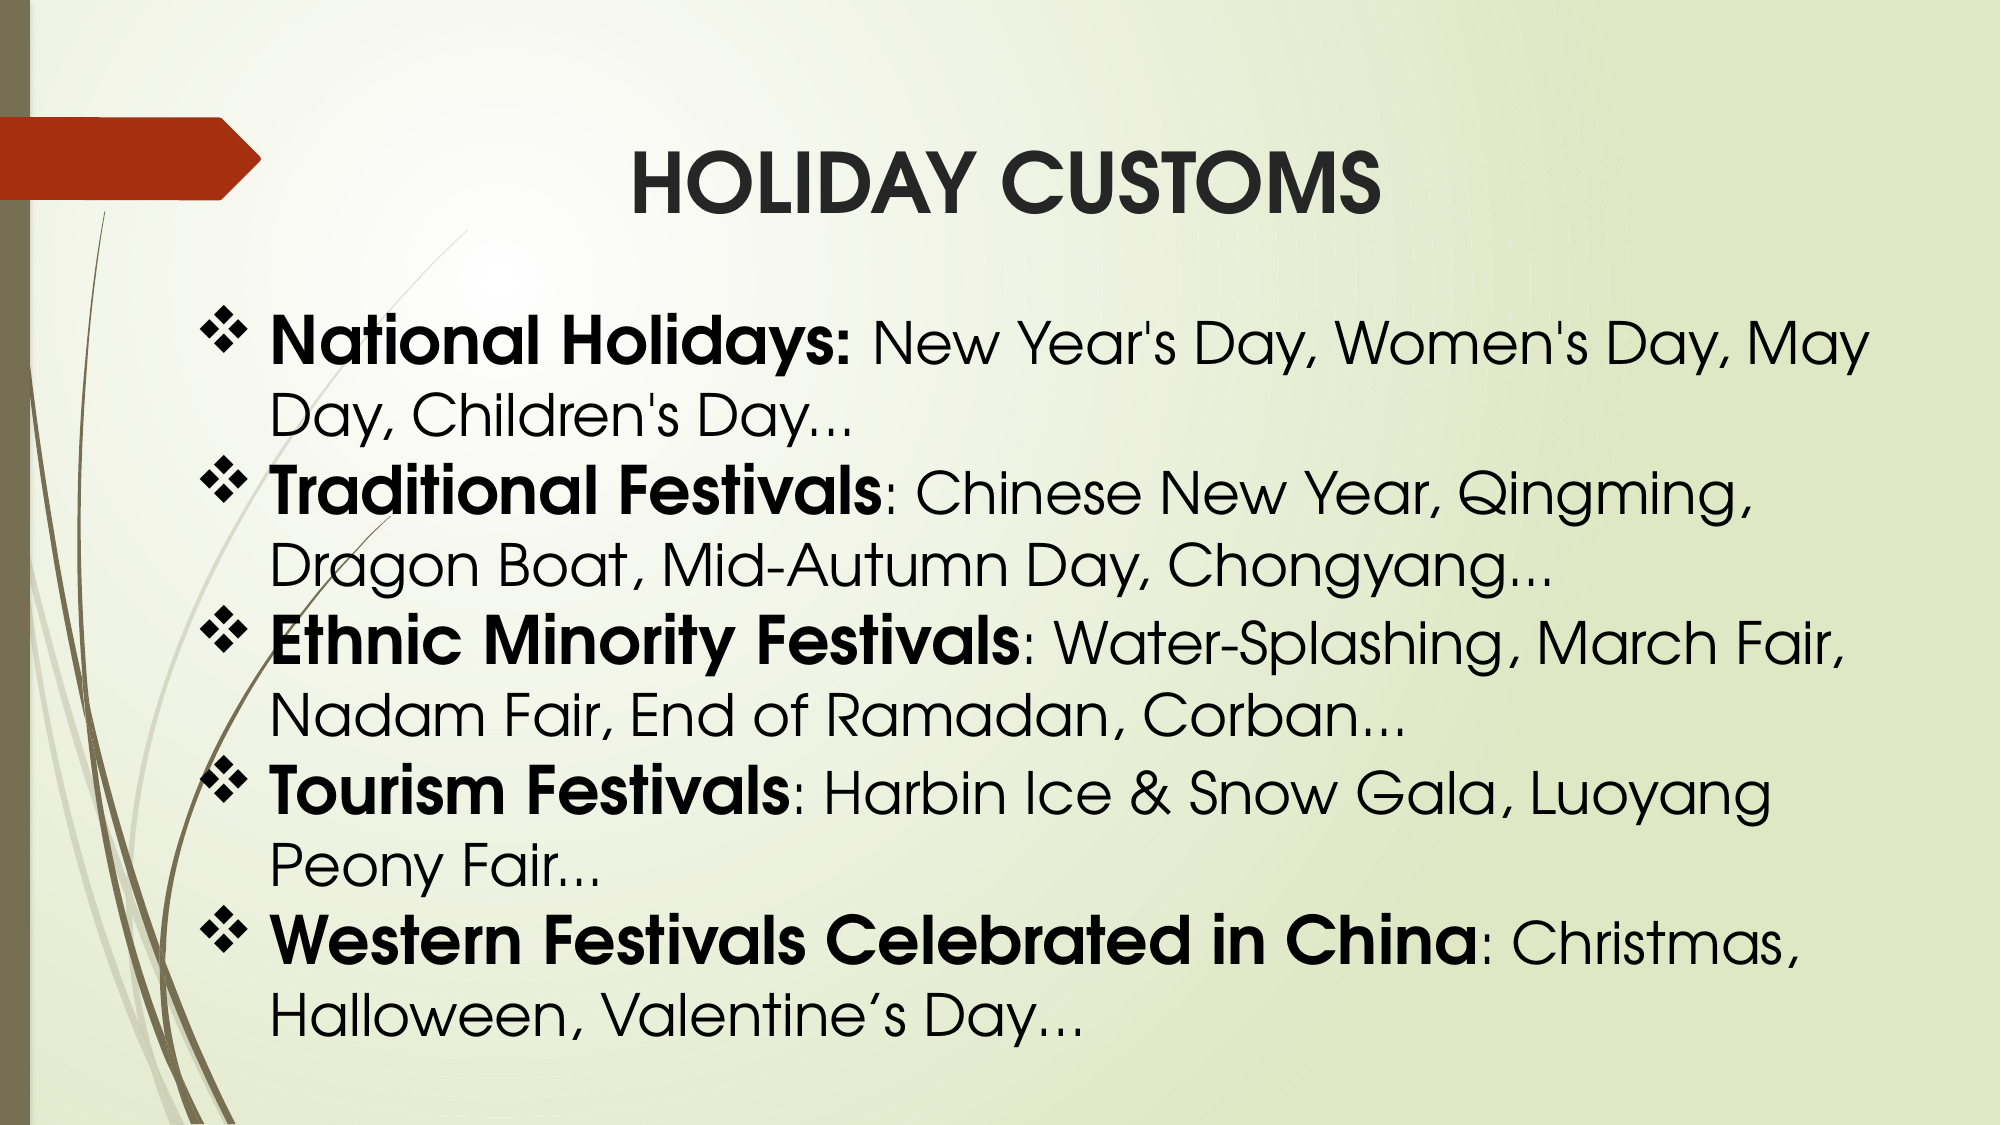

# HOLIDAY CUSTOMS
National Holidays: New Year's Day, Women's Day, May Day, Children's Day...
Traditional Festivals: Chinese New Year, Qingming, Dragon Boat, Mid-Autumn Day, Chongyang...
Ethnic Minority Festivals: Water-Splashing, March Fair, Nadam Fair, End of Ramadan, Corban...
Tourism Festivals: Harbin Ice & Snow Gala, Luoyang Peony Fair...
Western Festivals Celebrated in China: Christmas, Halloween, Valentine’s Day…